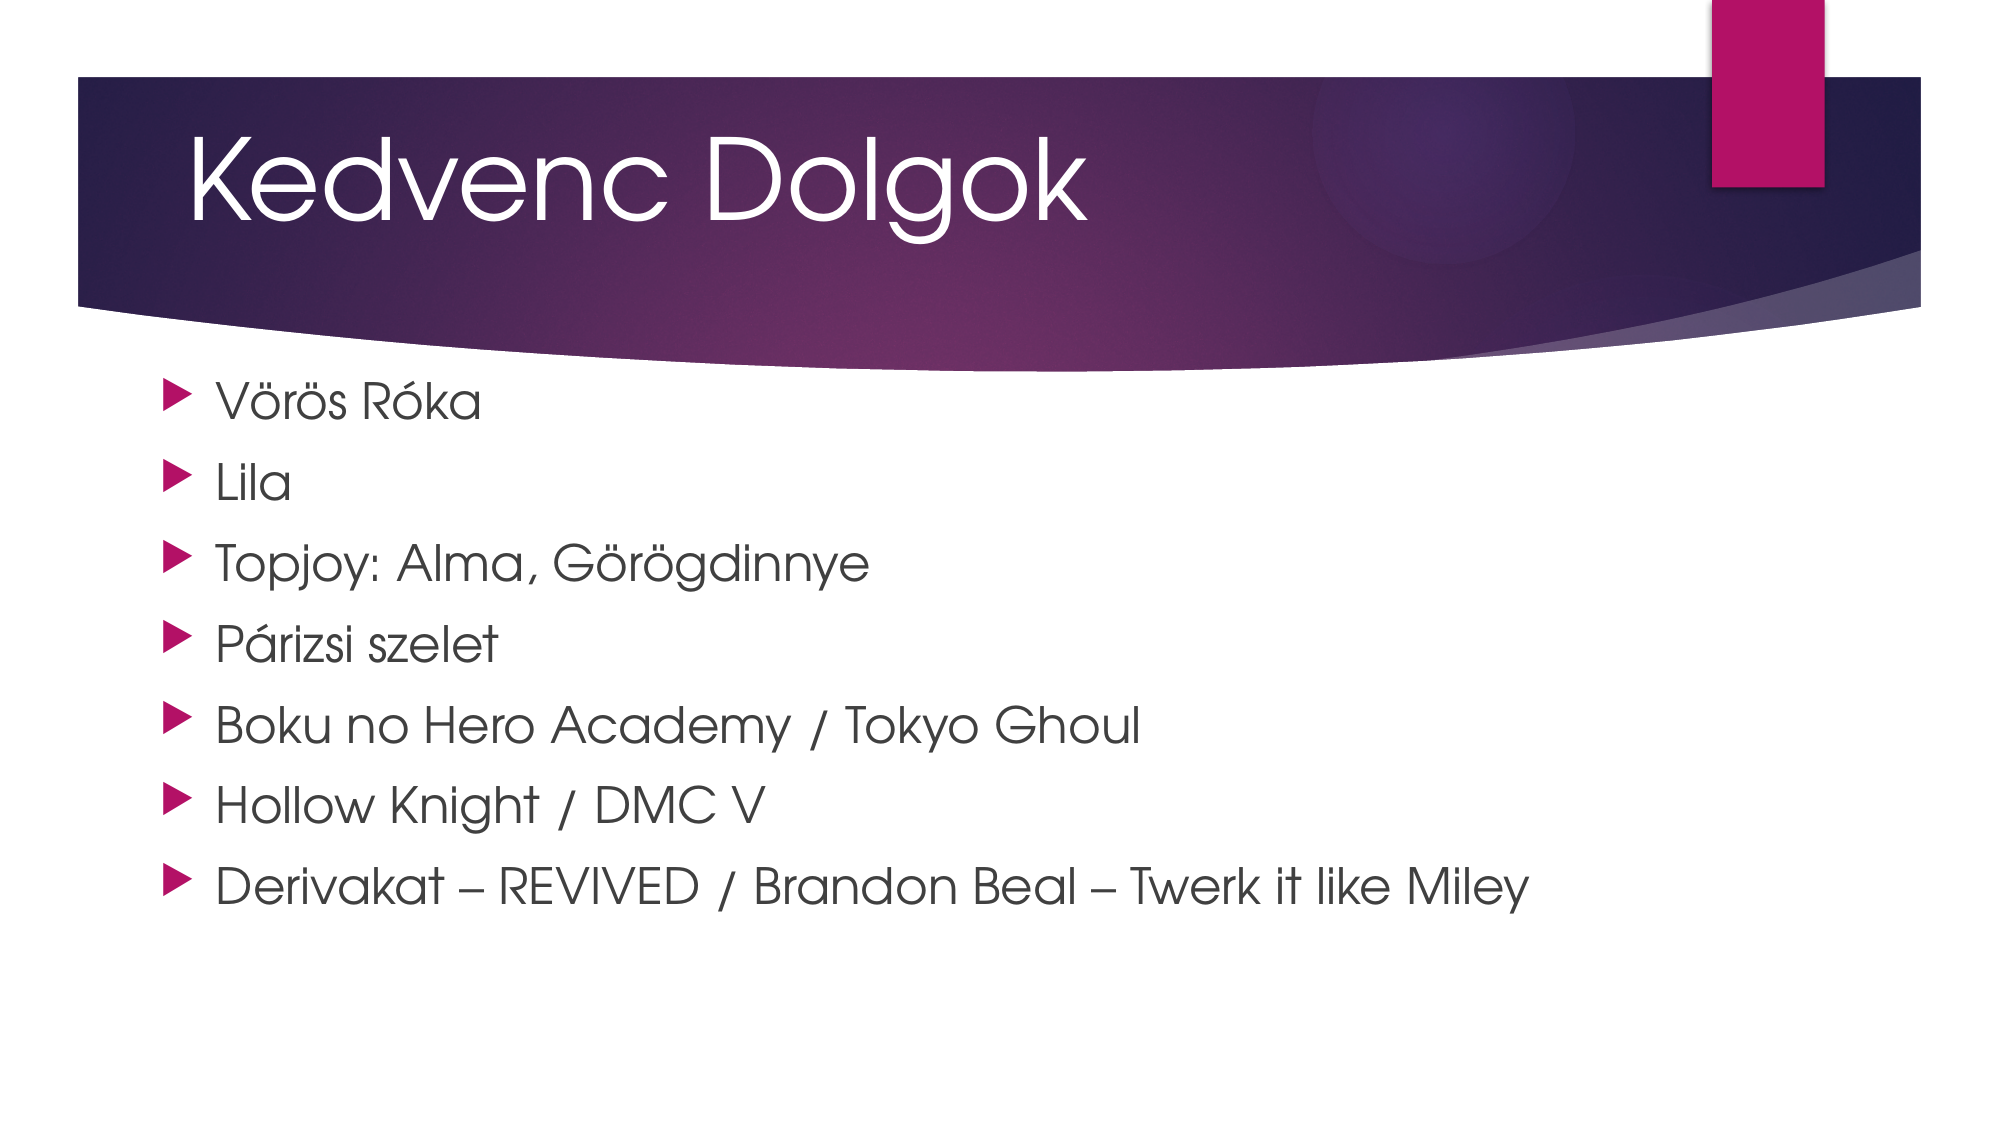

Kedvenc Dolgok
Vörös Róka
Lila
Topjoy: Alma, Görögdinnye
Párizsi szelet
Boku no Hero Academy / Tokyo Ghoul
Hollow Knight / DMC V
Derivakat – REVIVED / Brandon Beal – Twerk it like Miley